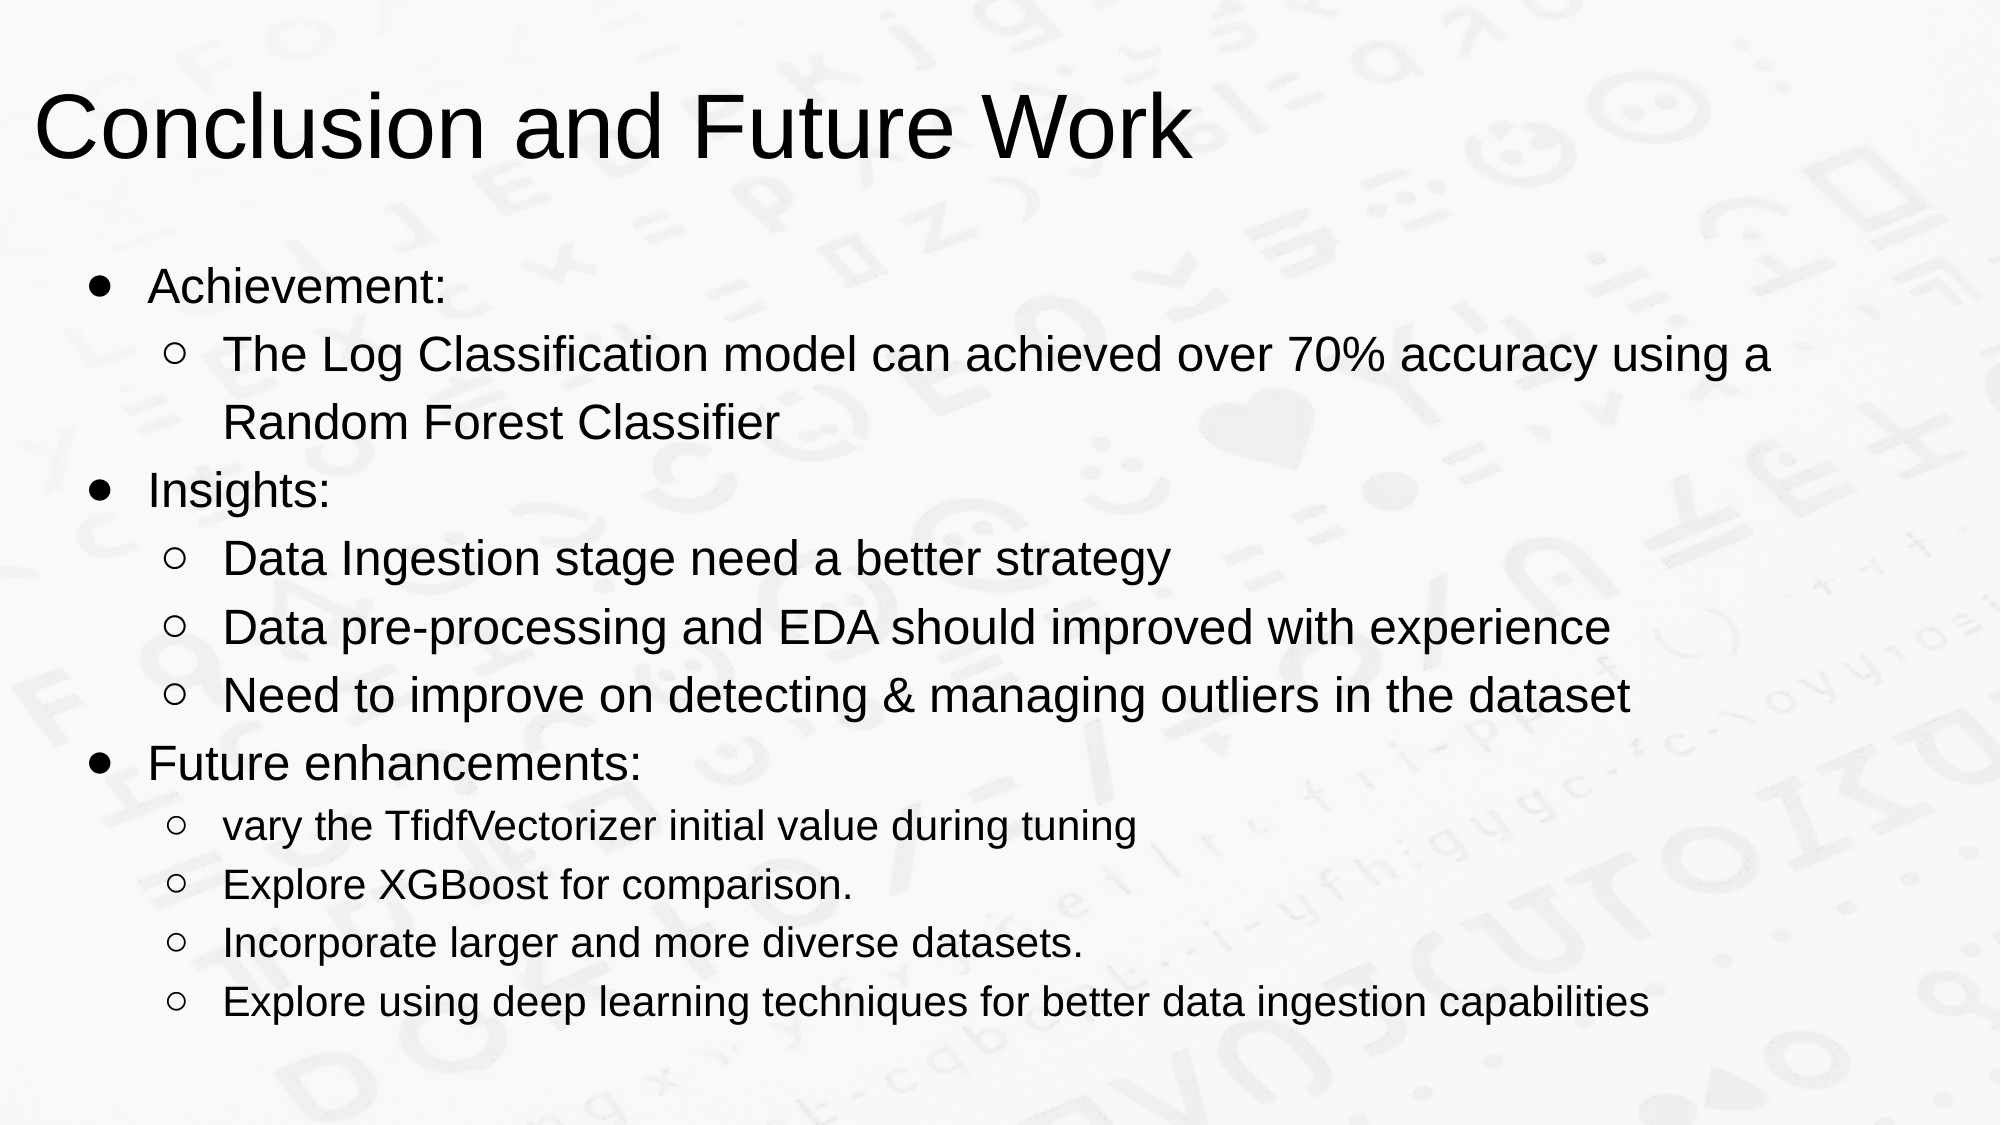

# Conclusion and Future Work
Achievement:
The Log Classification model can achieved over 70% accuracy using a Random Forest Classifier
Insights:
Data Ingestion stage need a better strategy
Data pre-processing and EDA should improved with experience
Need to improve on detecting & managing outliers in the dataset
Future enhancements:
vary the TfidfVectorizer initial value during tuning
Explore XGBoost for comparison.
Incorporate larger and more diverse datasets.
Explore using deep learning techniques for better data ingestion capabilities